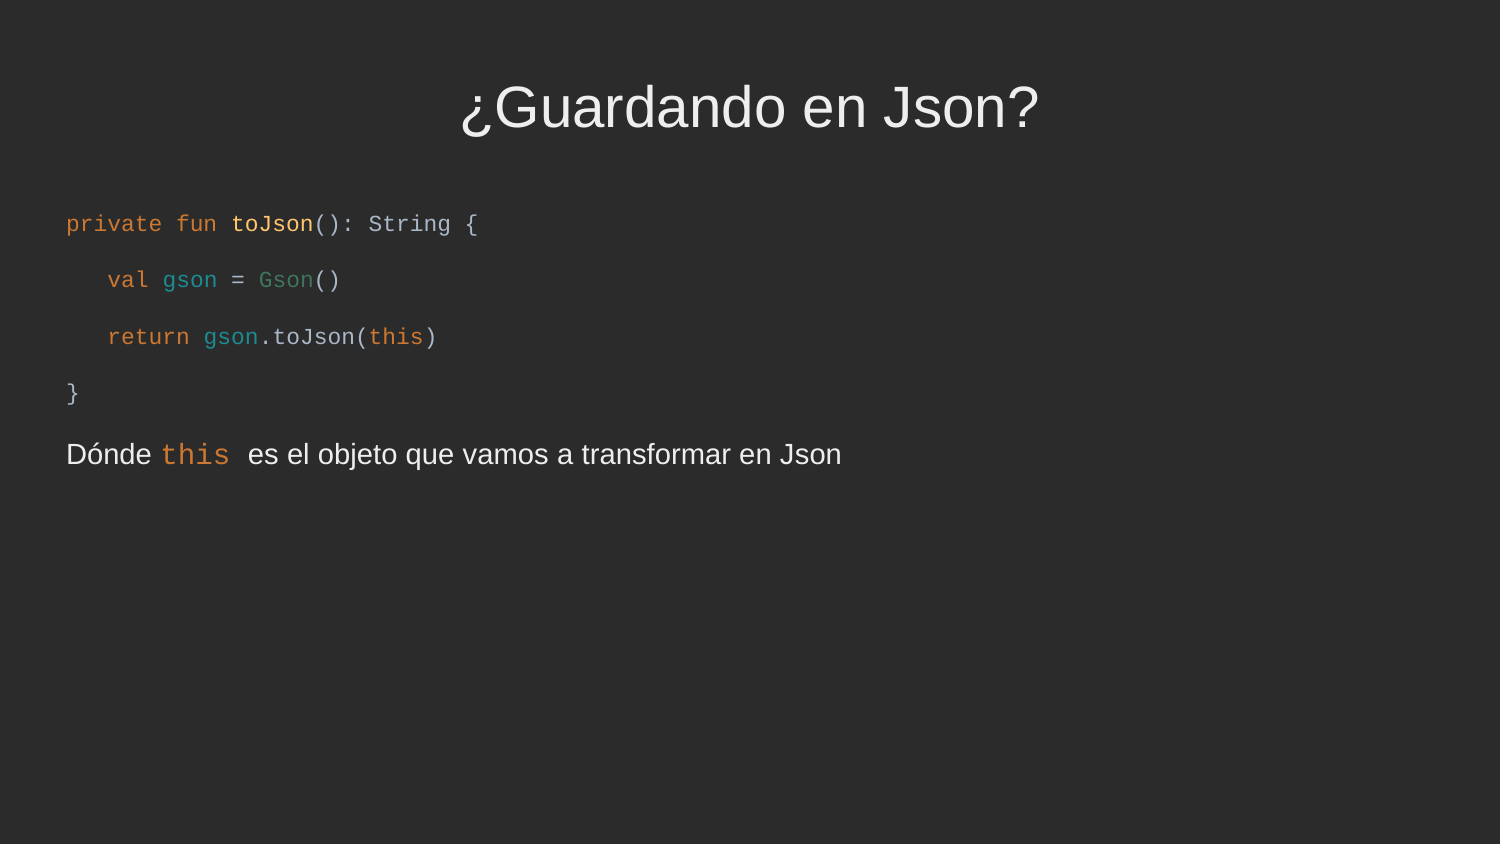

¿Guardando en Json?
private fun toJson(): String {
   val gson = Gson()
   return gson.toJson(this)
}
Dónde this es el objeto que vamos a transformar en Json